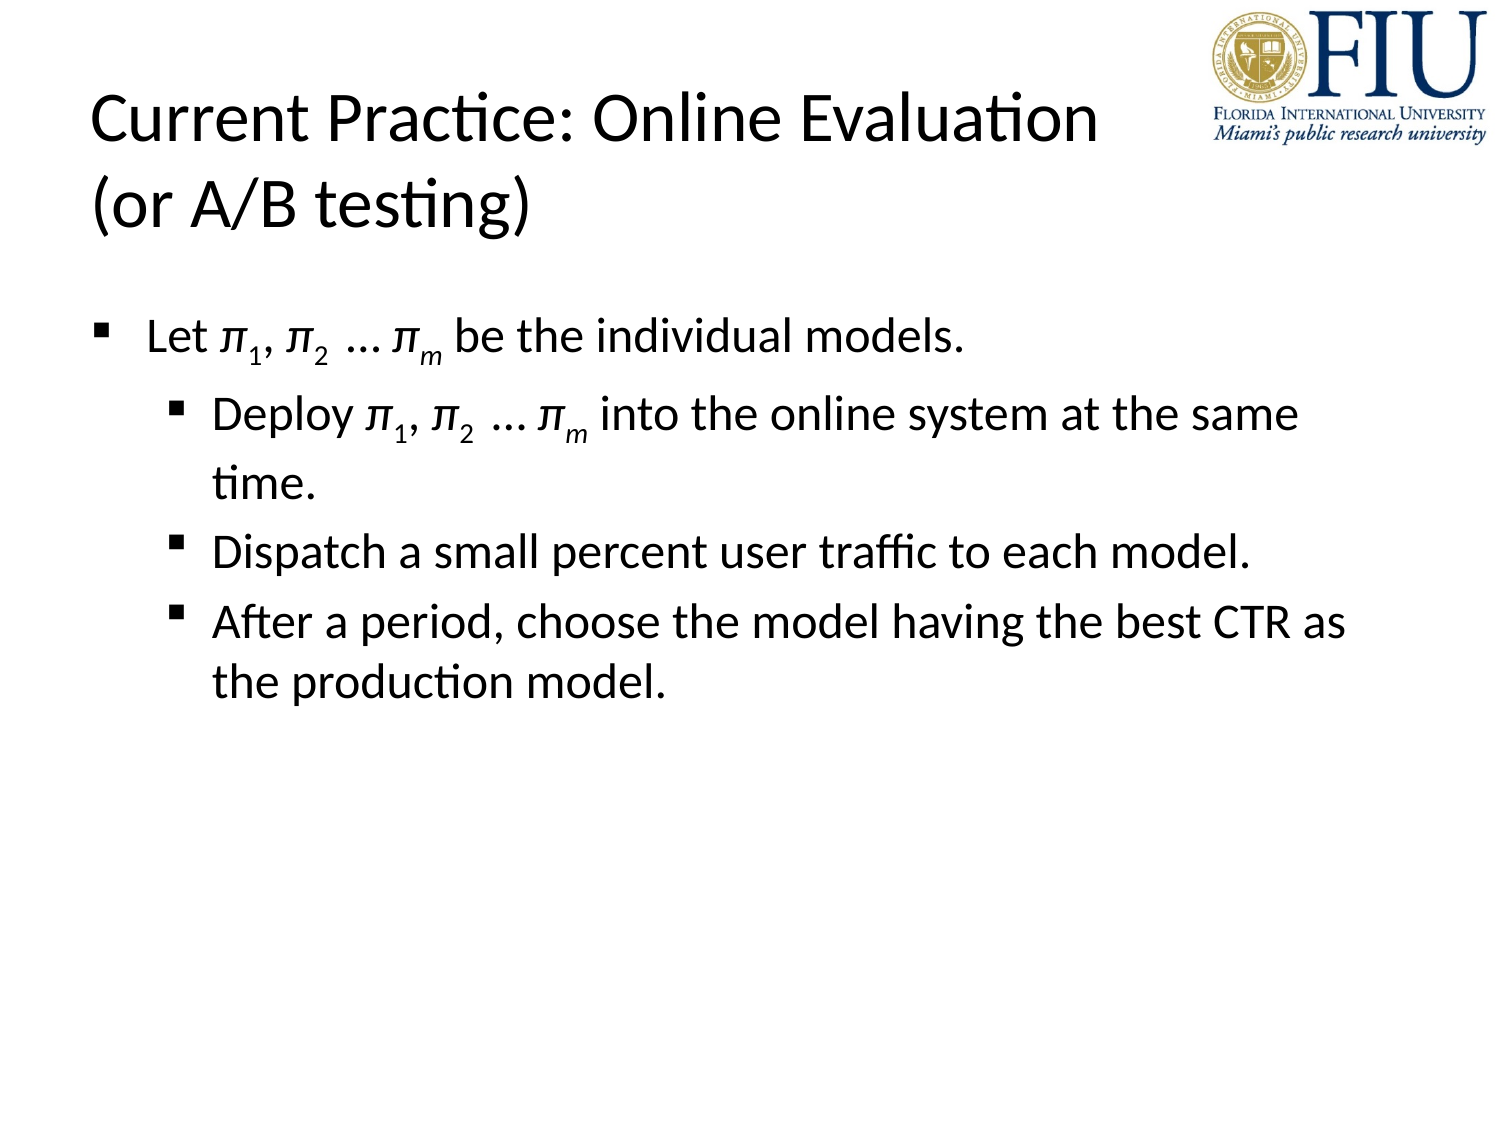

# Current Practice: Online Evaluation (or A/B testing)
Let π1, π2  … πm be the individual models.
Deploy π1, π2  … πm into the online system at the same time.
Dispatch a small percent user traffic to each model.
After a period, choose the model having the best CTR as the production model.